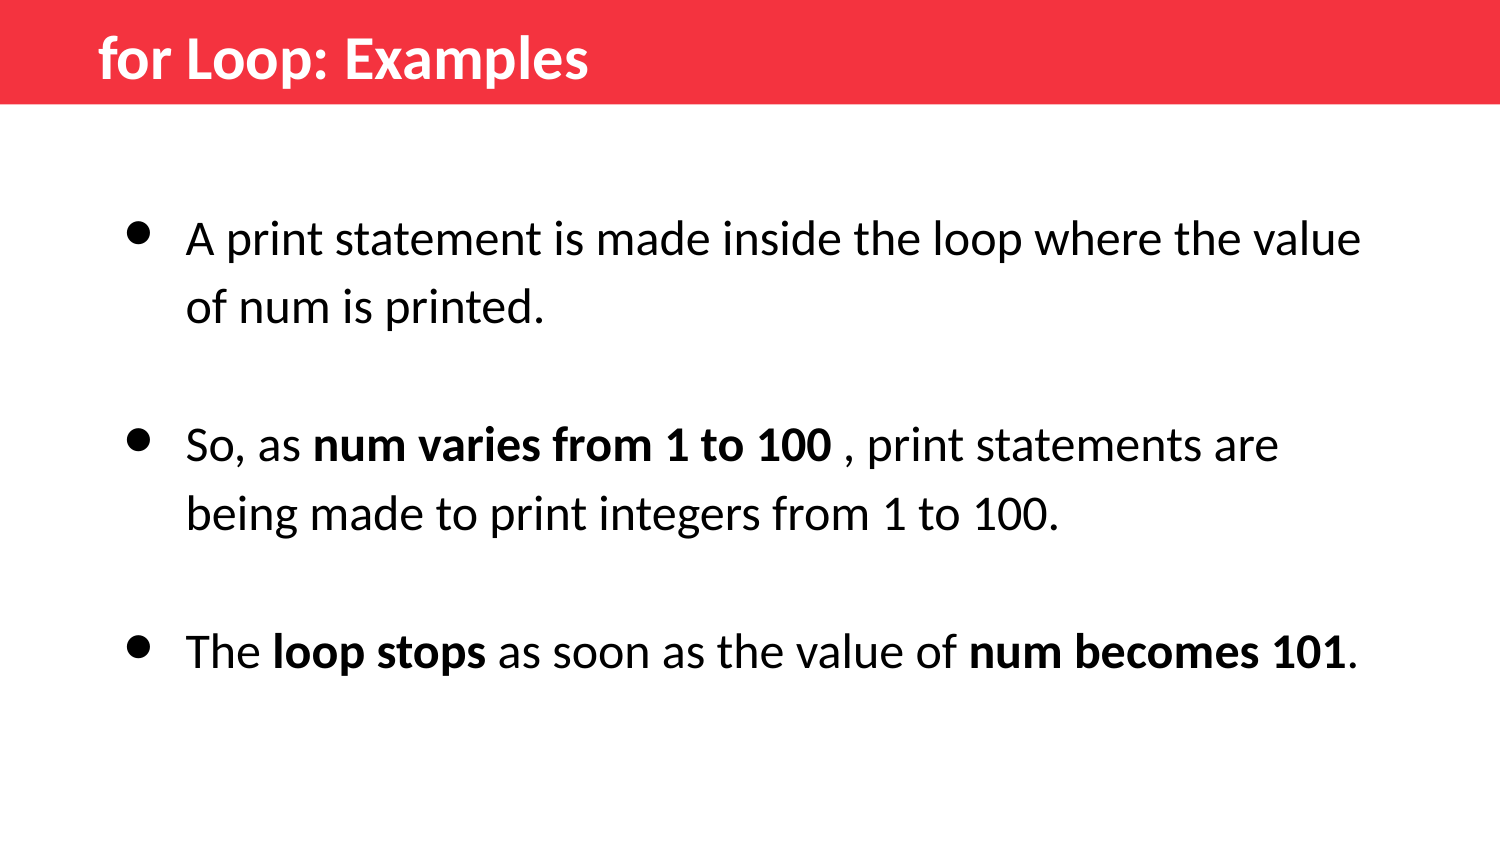

for Loop: Examples

A print statement is made inside the loop where the value of num is printed.

So, as num varies from 1 to 100 , print statements are being made to print integers from 1 to 100.

The loop stops as soon as the value of num becomes 101.